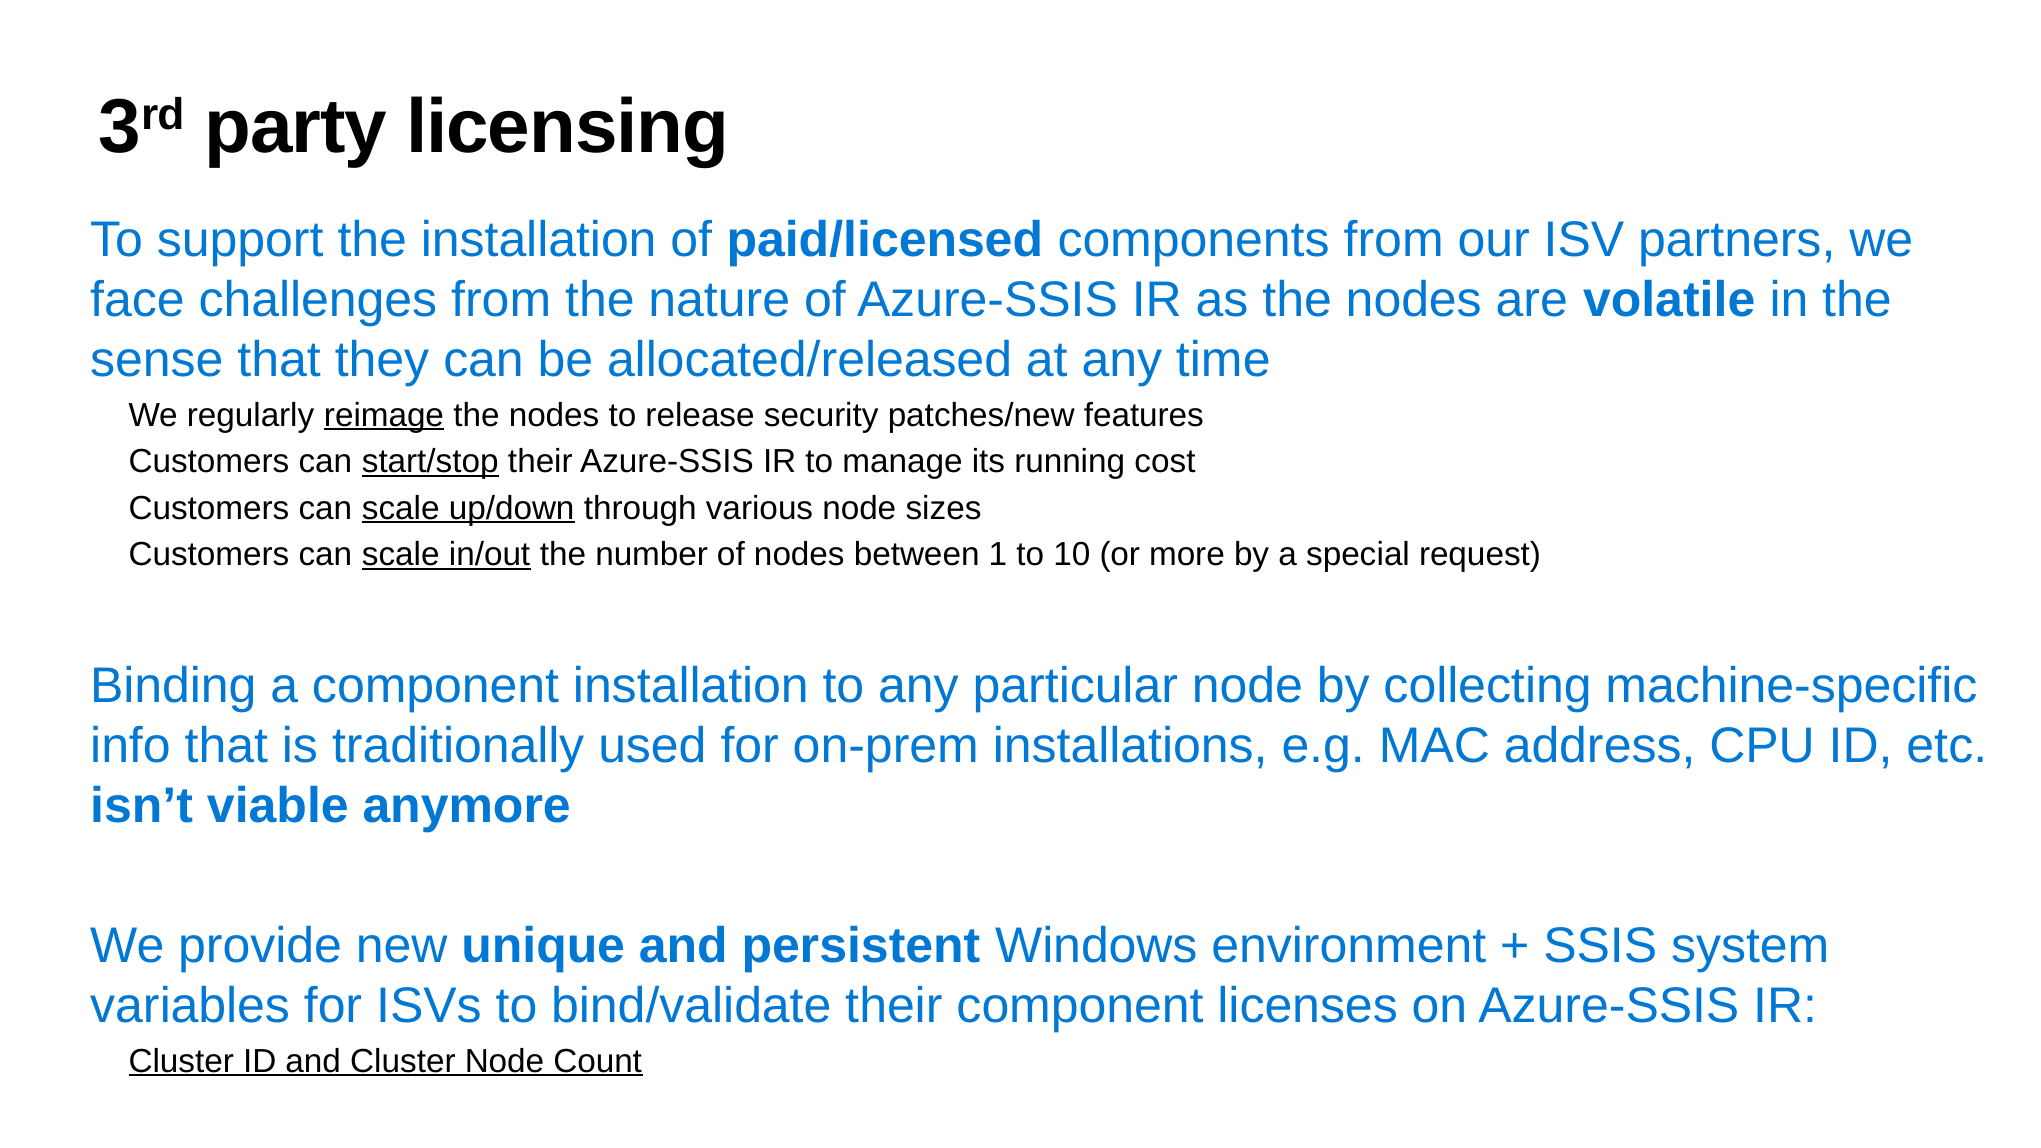

# 3rd party licensing
To support the installation of paid/licensed components from our ISV partners, we face challenges from the nature of Azure-SSIS IR as the nodes are volatile in the sense that they can be allocated/released at any time
We regularly reimage the nodes to release security patches/new features
Customers can start/stop their Azure-SSIS IR to manage its running cost
Customers can scale up/down through various node sizes
Customers can scale in/out the number of nodes between 1 to 10 (or more by a special request)

Binding a component installation to any particular node by collecting machine-specific info that is traditionally used for on-prem installations, e.g. MAC address, CPU ID, etc. isn’t viable anymore

We provide new unique and persistent Windows environment + SSIS system variables for ISVs to bind/validate their component licenses on Azure-SSIS IR:
Cluster ID and Cluster Node Count